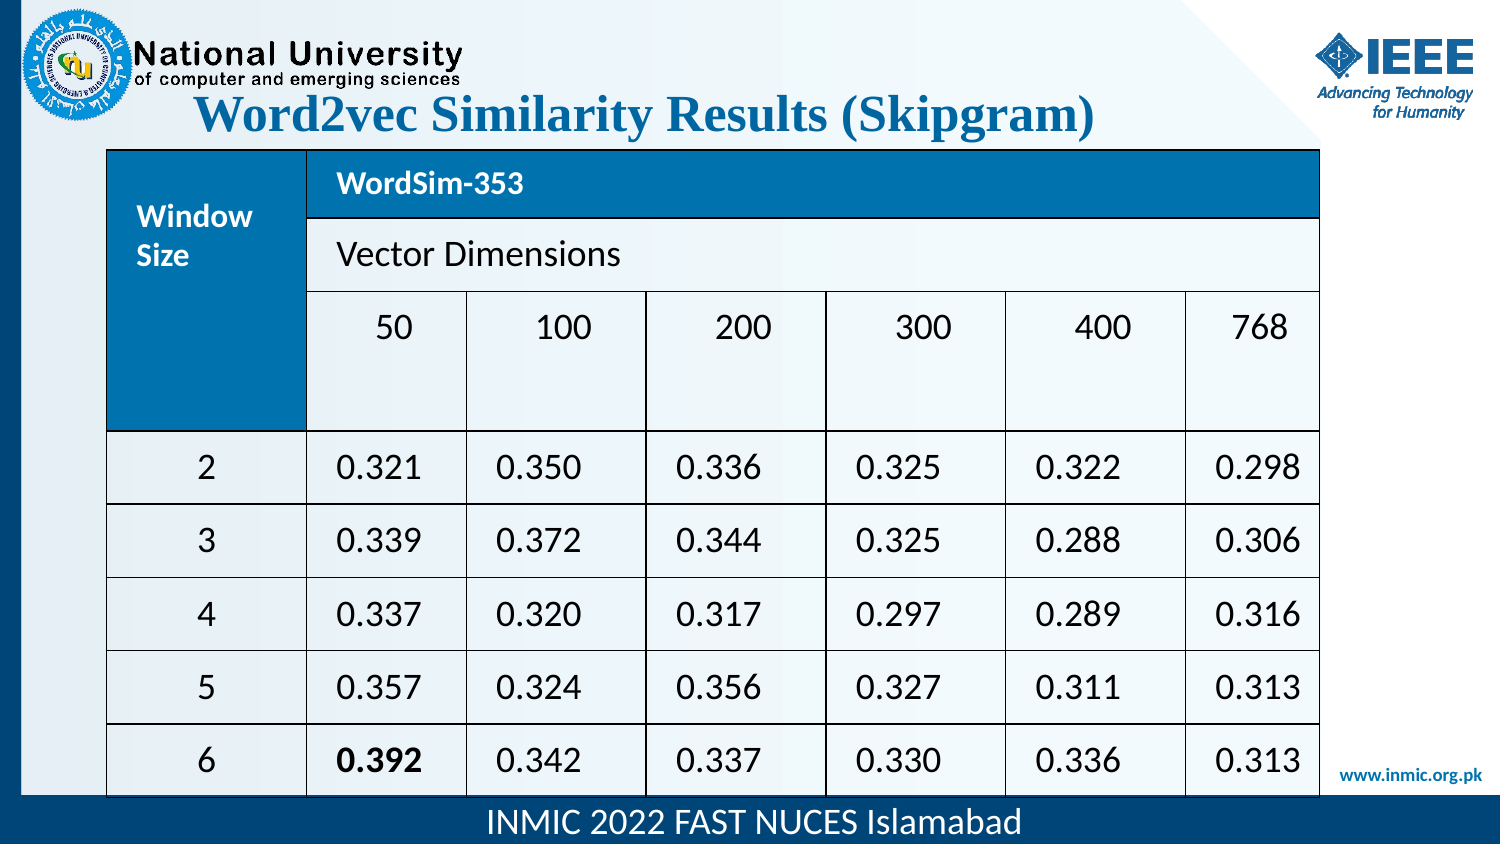

# Word2vec Similarity Results (Skipgram)
| Window Size | WordSim-353 |  |  |  |  |  |
| --- | --- | --- | --- | --- | --- | --- |
|  | Vector Dimensions |  |  |  |  |  |
|  | 50 | 100 | 200 | 300 | 400 | 768 |
| 2 | 0.321 | 0.350 | 0.336 | 0.325 | 0.322 | 0.298 |
| 3 | 0.339 | 0.372 | 0.344 | 0.325 | 0.288 | 0.306 |
| 4 | 0.337 | 0.320 | 0.317 | 0.297 | 0.289 | 0.316 |
| 5 | 0.357 | 0.324 | 0.356 | 0.327 | 0.311 | 0.313 |
| 6 | 0.392 | 0.342 | 0.337 | 0.330 | 0.336 | 0.313 |